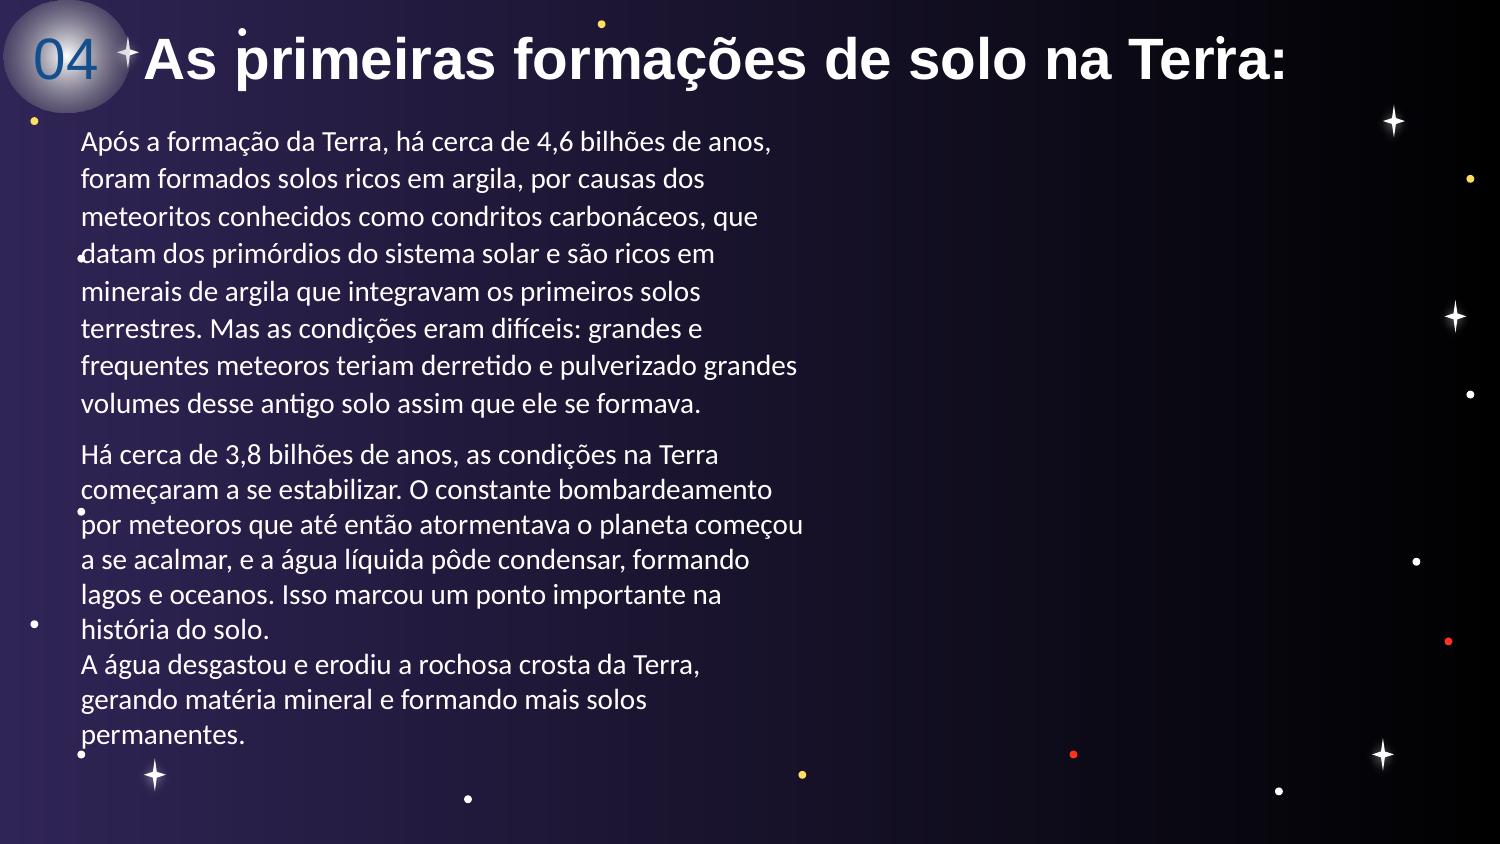

As primeiras formações de solo na Terra:
04
Após a formação da Terra, há cerca de 4,6 bilhões de anos, foram formados solos ricos em argila, por causas dos meteoritos conhecidos como condritos carbonáceos, que datam dos primórdios do sistema solar e são ricos em minerais de argila que integravam os primeiros solos terrestres. Mas as condições eram difíceis: grandes e frequentes meteoros teriam derretido e pulverizado grandes volumes desse antigo solo assim que ele se formava.
Há cerca de 3,8 bilhões de anos, as condições na Terra começaram a se estabilizar. O constante bombardeamento por meteoros que até então atormentava o planeta começou a se acalmar, e a água líquida pôde condensar, formando lagos e oceanos. Isso marcou um ponto importante na história do solo.
A água desgastou e erodiu a rochosa crosta da Terra, gerando matéria mineral e formando mais solos permanentes.